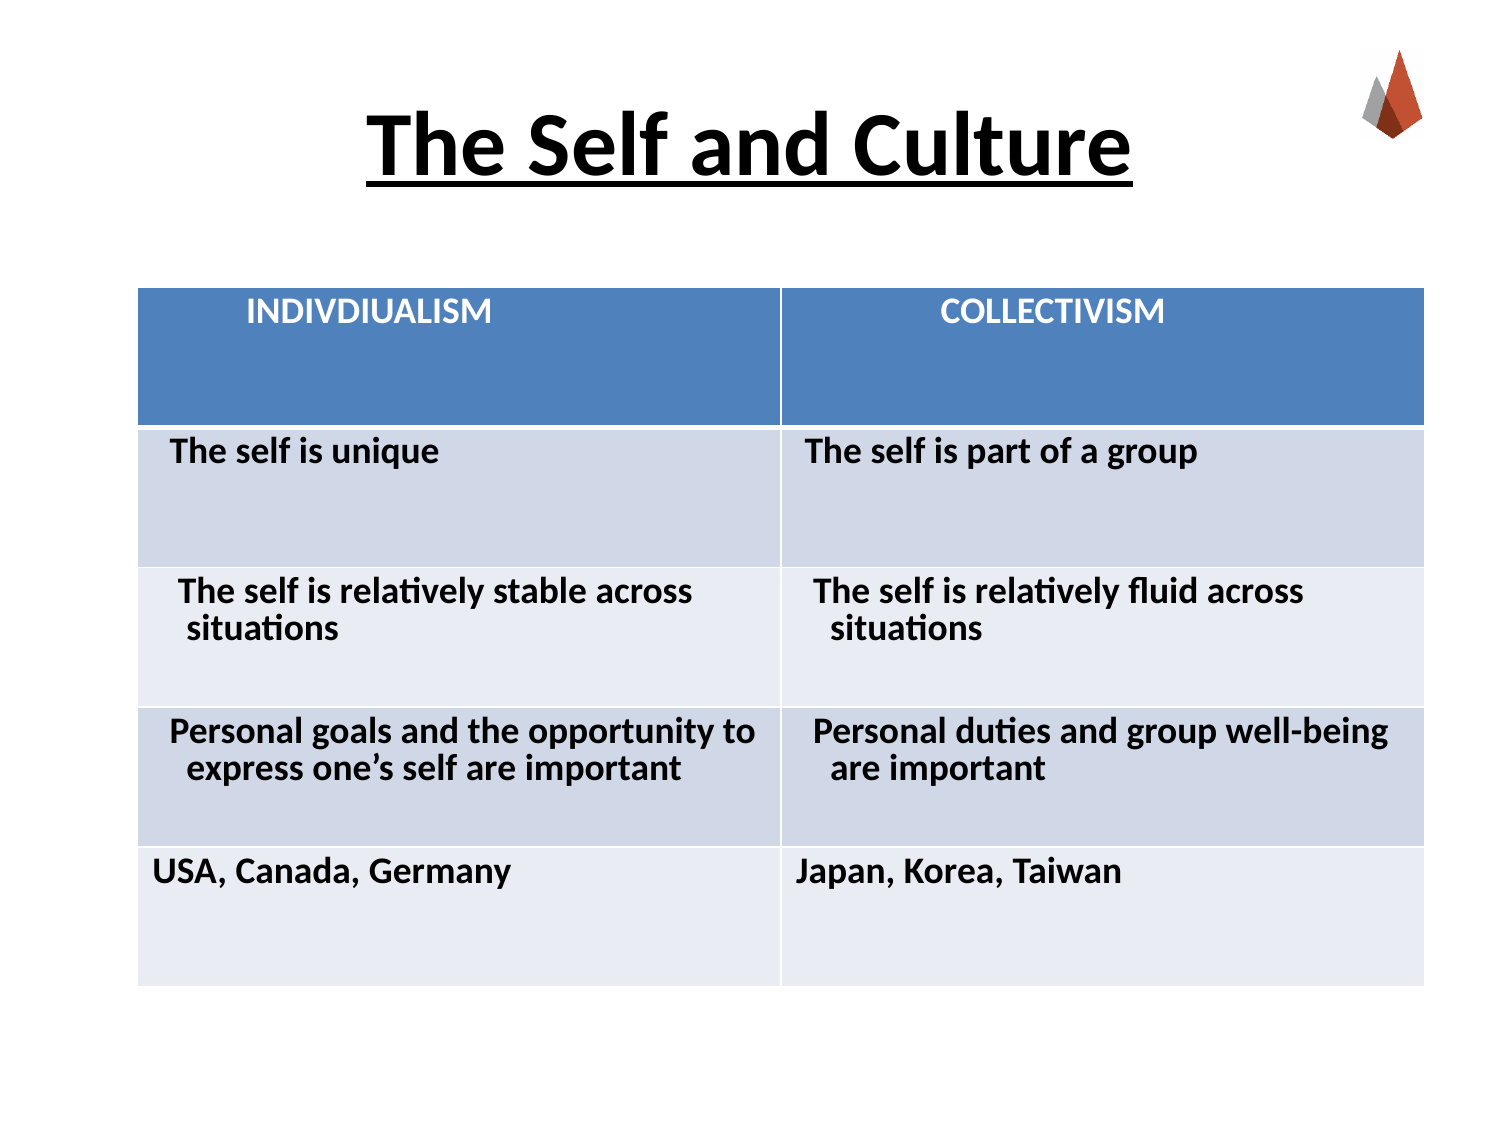

The Self and Culture
| INDIVDIUALISM | COLLECTIVISM |
| --- | --- |
| The self is unique | The self is part of a group |
| The self is relatively stable across situations | The self is relatively fluid across situations |
| Personal goals and the opportunity to express one’s self are important | Personal duties and group well-being are important |
| USA, Canada, Germany | Japan, Korea, Taiwan |